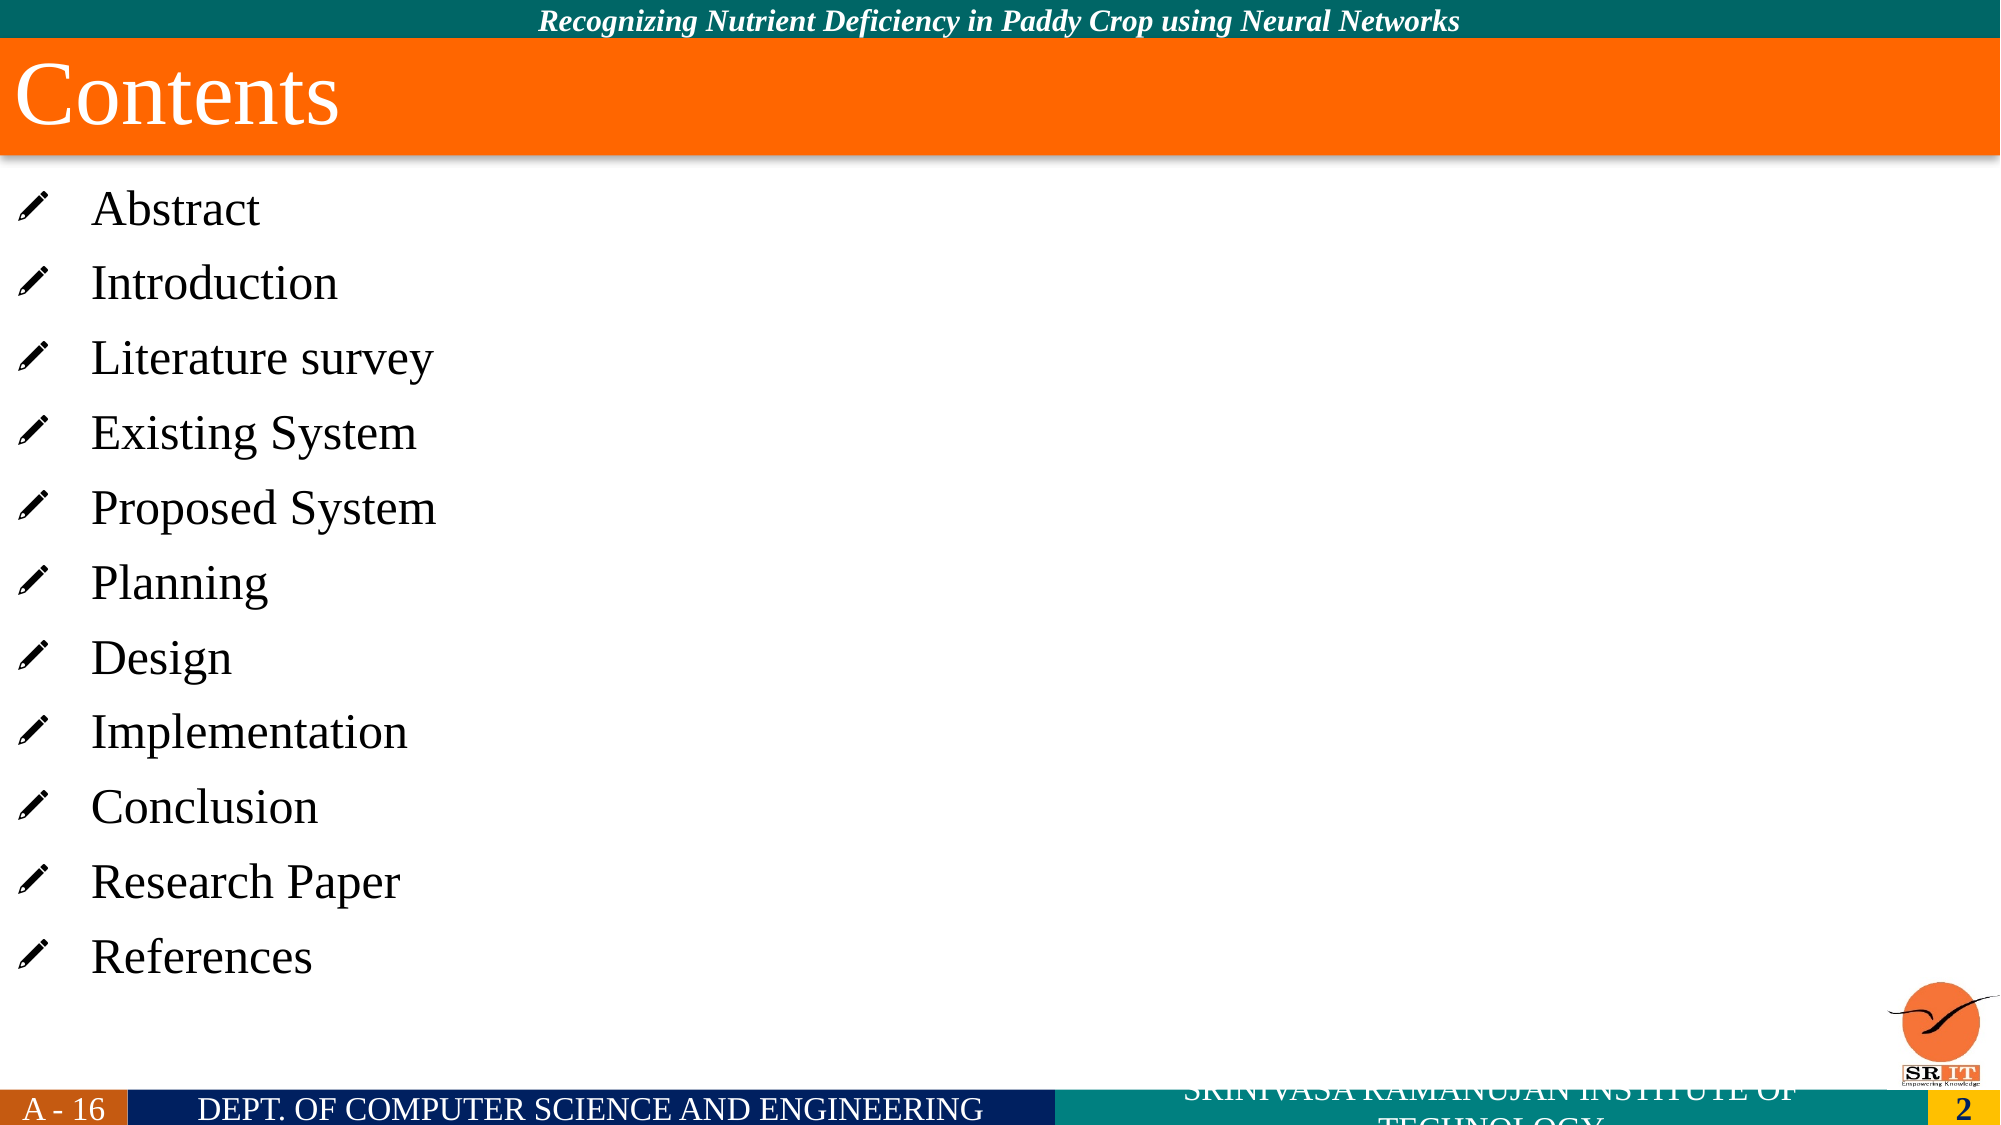

Contents

Abstract
Introduction
Literature survey
Existing System
Proposed System
Planning
Design
Implementation
Conclusion
Research Paper
References